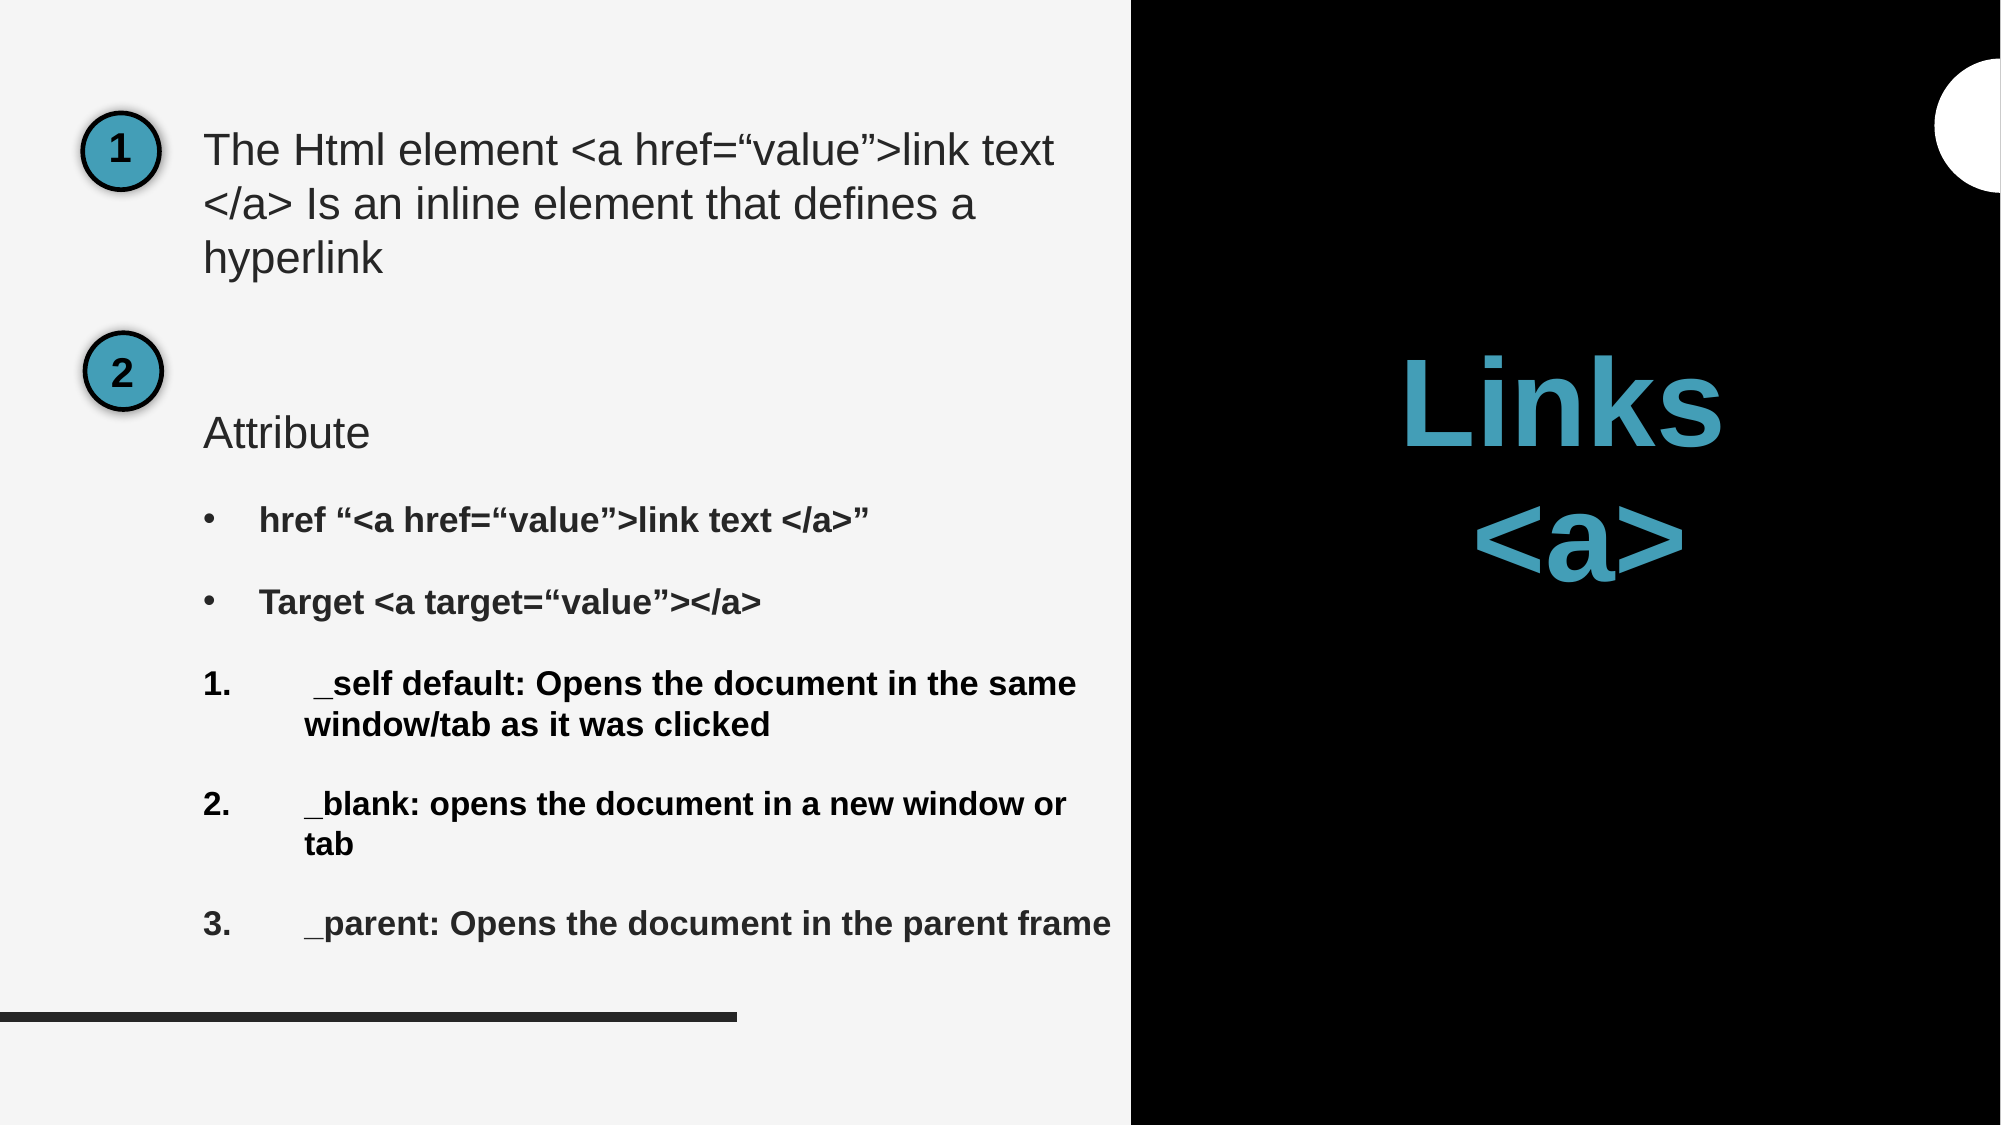

1
The Html element <a href=“value”>link text </a> Is an inline element that defines a hyperlink

Attribute
href “<a href=“value”>link text </a>”
Target <a target=“value”></a>
 _self default: Opens the document in the same window/tab as it was clicked
_blank: opens the document in a new window or tab
_parent: Opens the document in the parent frame

# Links <a>

2